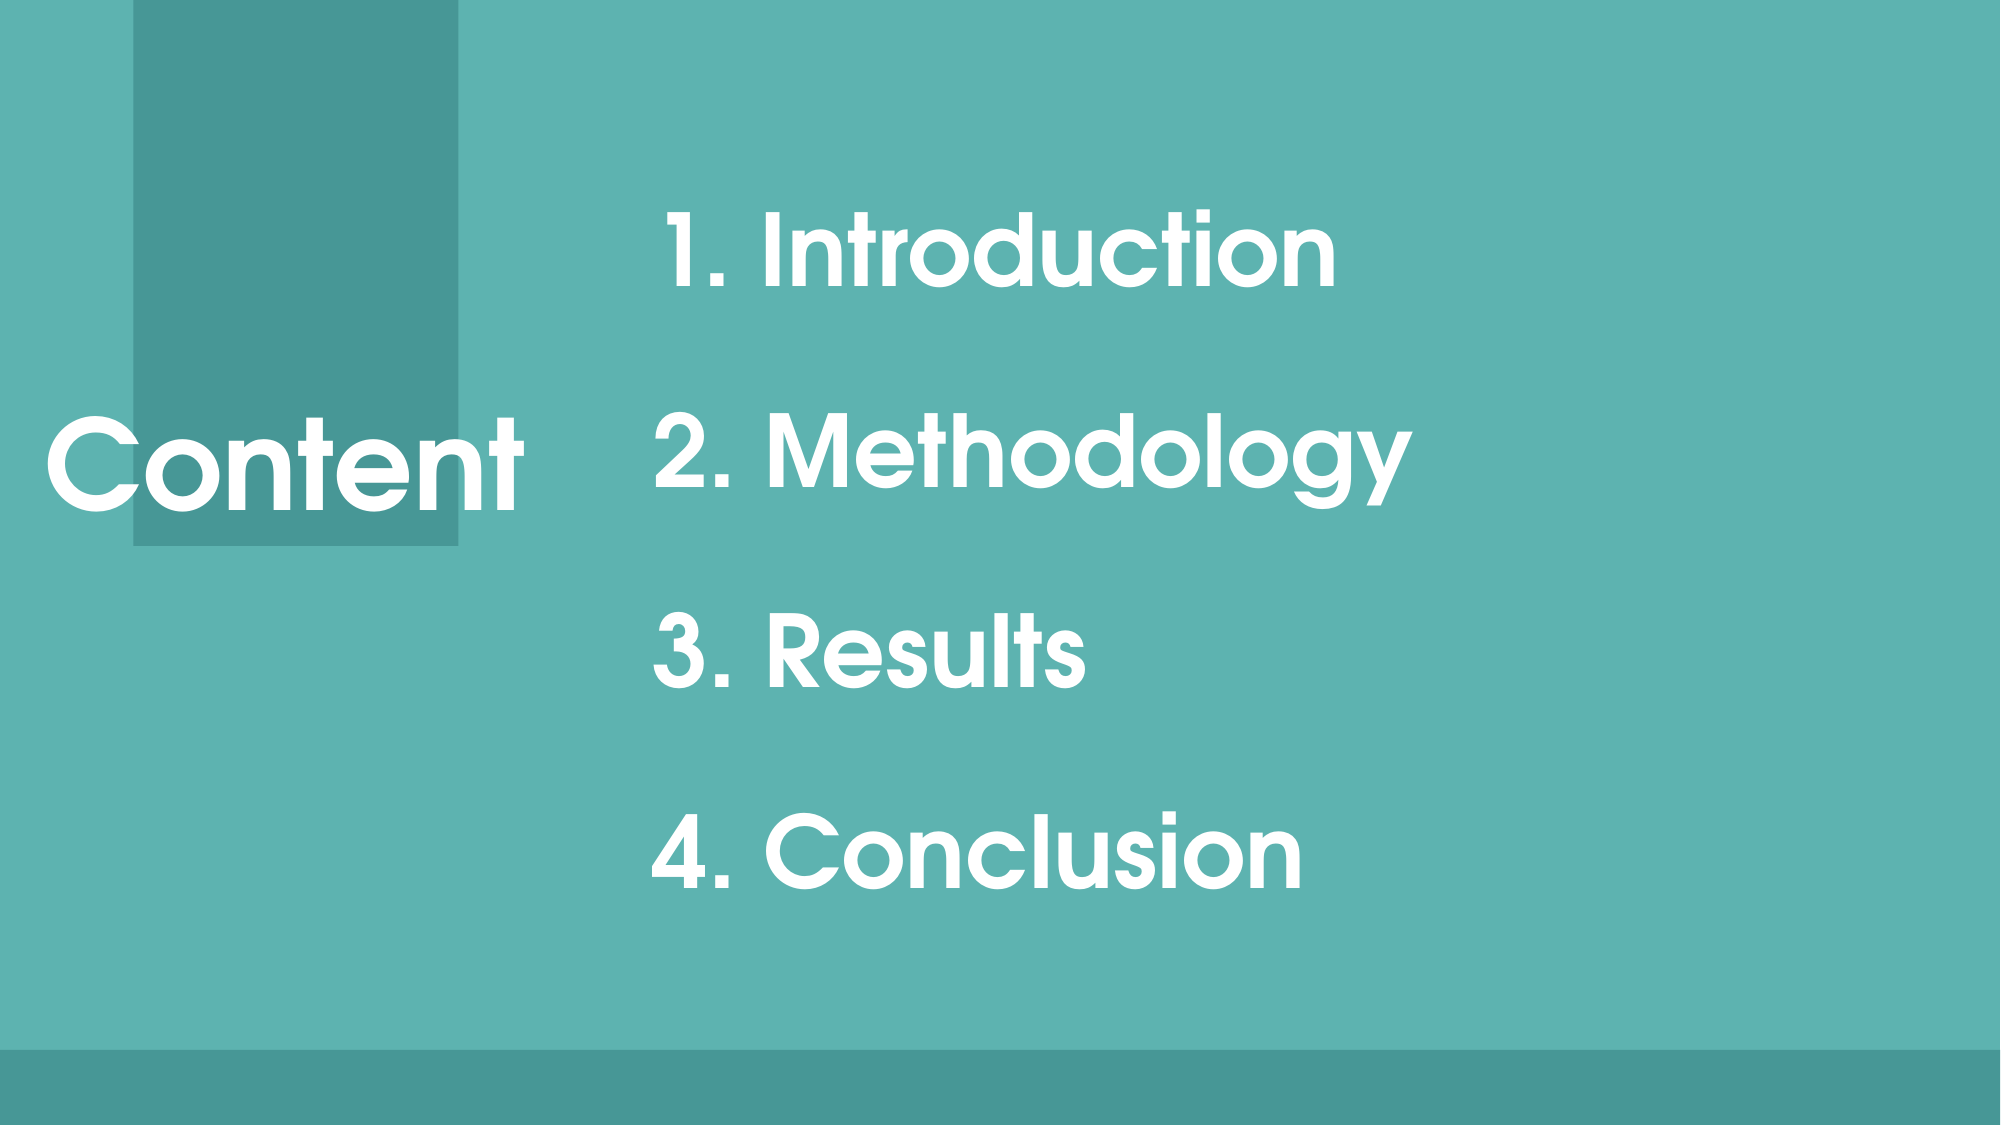

1. Introduction
2. Methodology
3. Results
4. Conclusion
Content